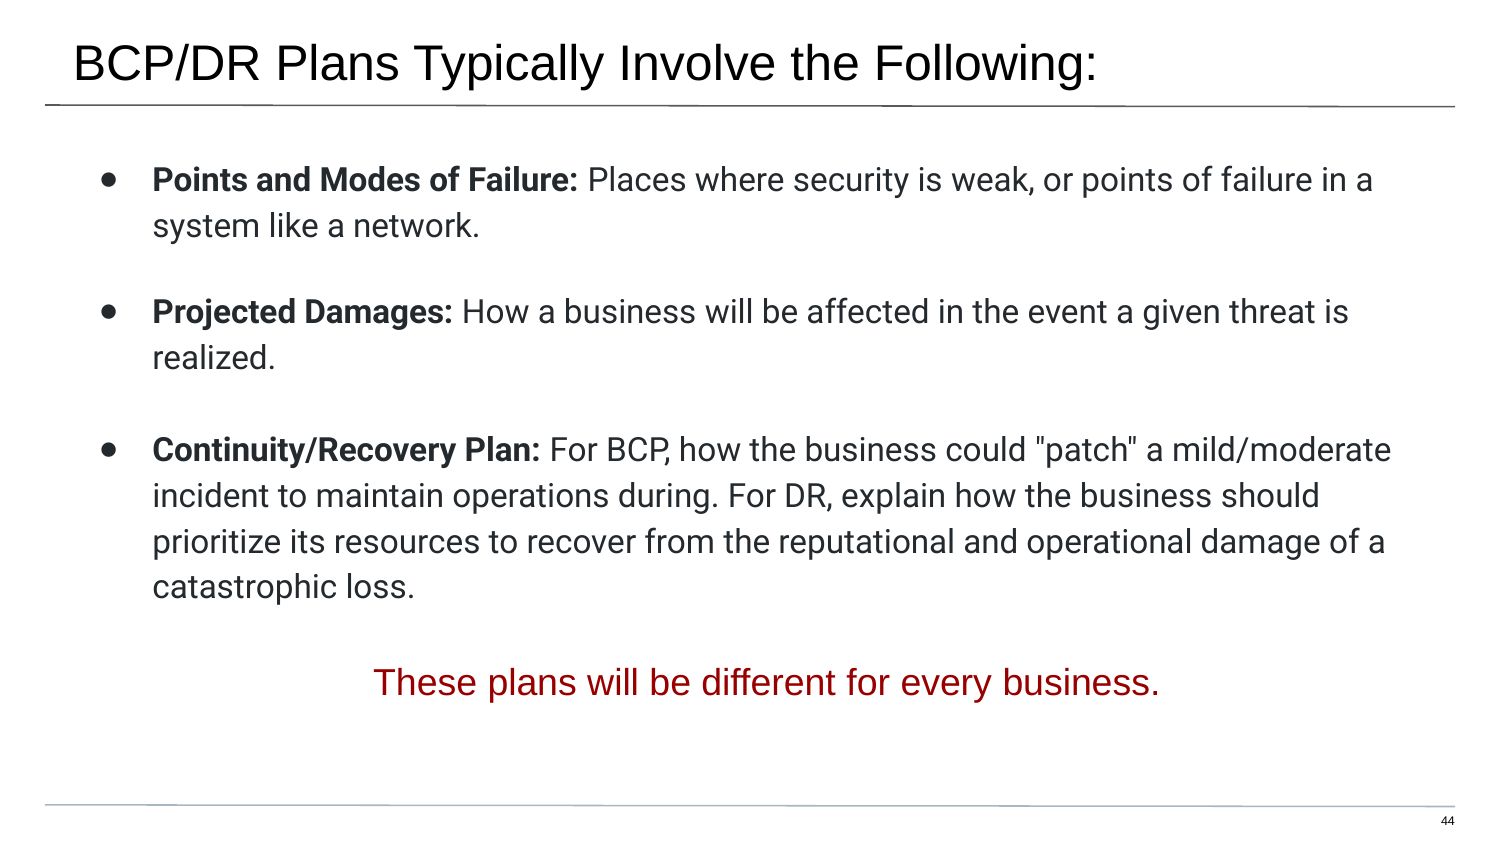

# BCP/DR Plans Typically Involve the Following:
Points and Modes of Failure: Places where security is weak, or points of failure in a system like a network.
Projected Damages: How a business will be affected in the event a given threat is realized.
Continuity/Recovery Plan: For BCP, how the business could "patch" a mild/moderate incident to maintain operations during. For DR, explain how the business should prioritize its resources to recover from the reputational and operational damage of a catastrophic loss.

These plans will be different for every business.

44